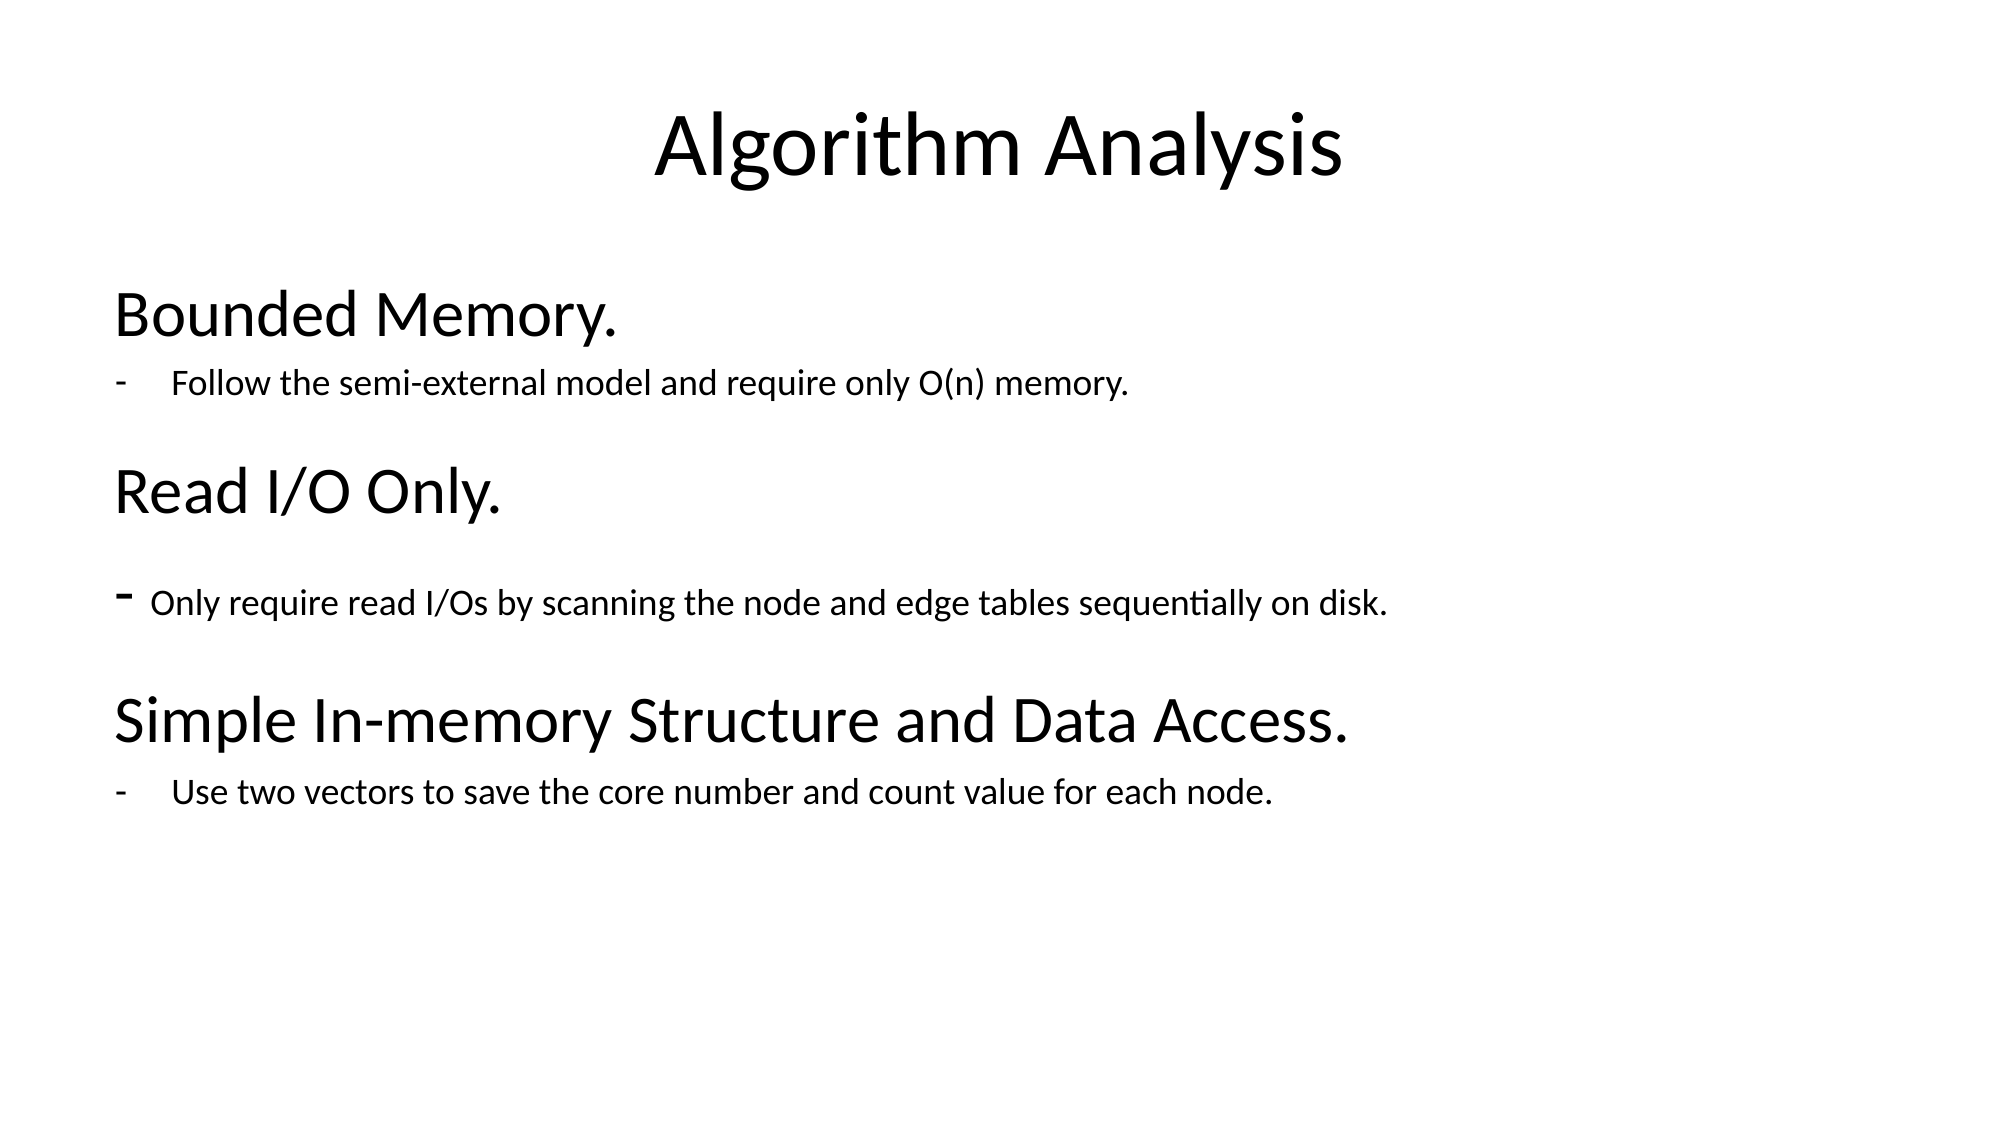

# Algorithm Analysis
Bounded Memory.
Follow the semi-external model and require only O(n) memory.

Read I/O Only.
- Only require read I/Os by scanning the node and edge tables sequentially on disk.

Simple In-memory Structure and Data Access.
Use two vectors to save the core number and count value for each node.